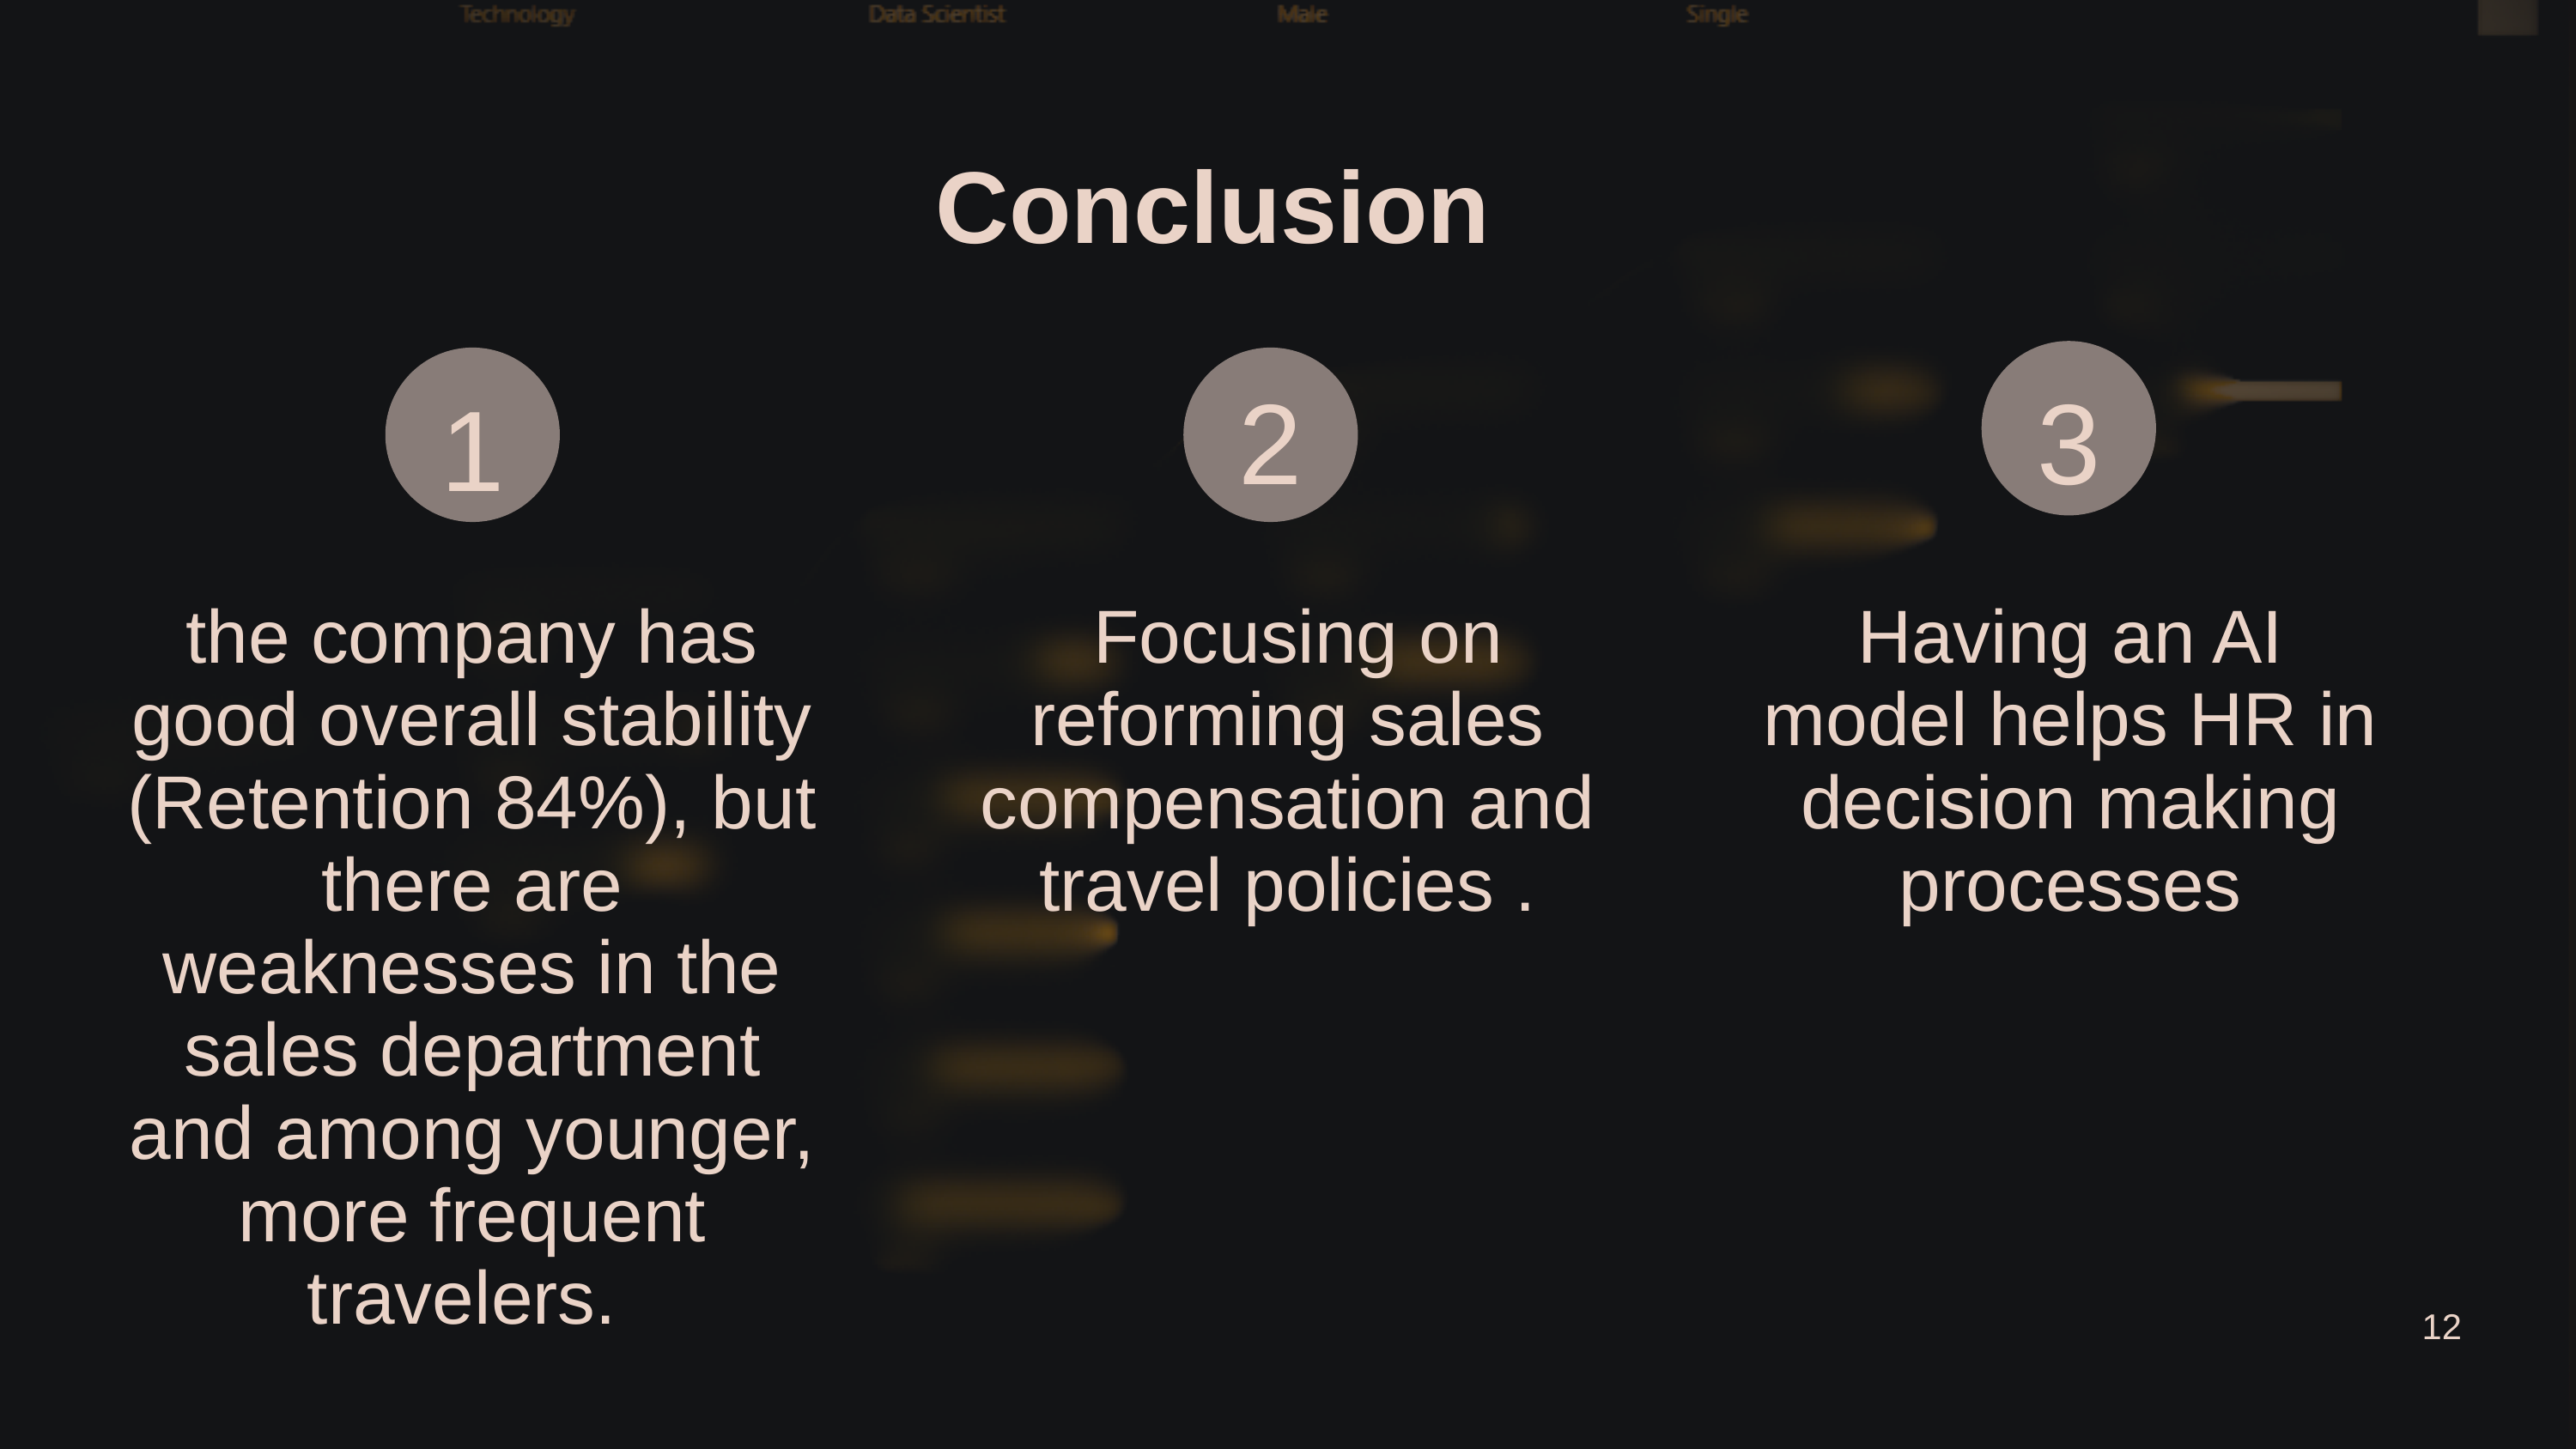

Conclusion
2
3
1

the company has good overall stability (Retention 84%), but there are weaknesses in the sales department and among younger, more frequent travelers.
 Focusing on reforming sales compensation and travel policies .
Having an AI model helps HR in decision making processes
12